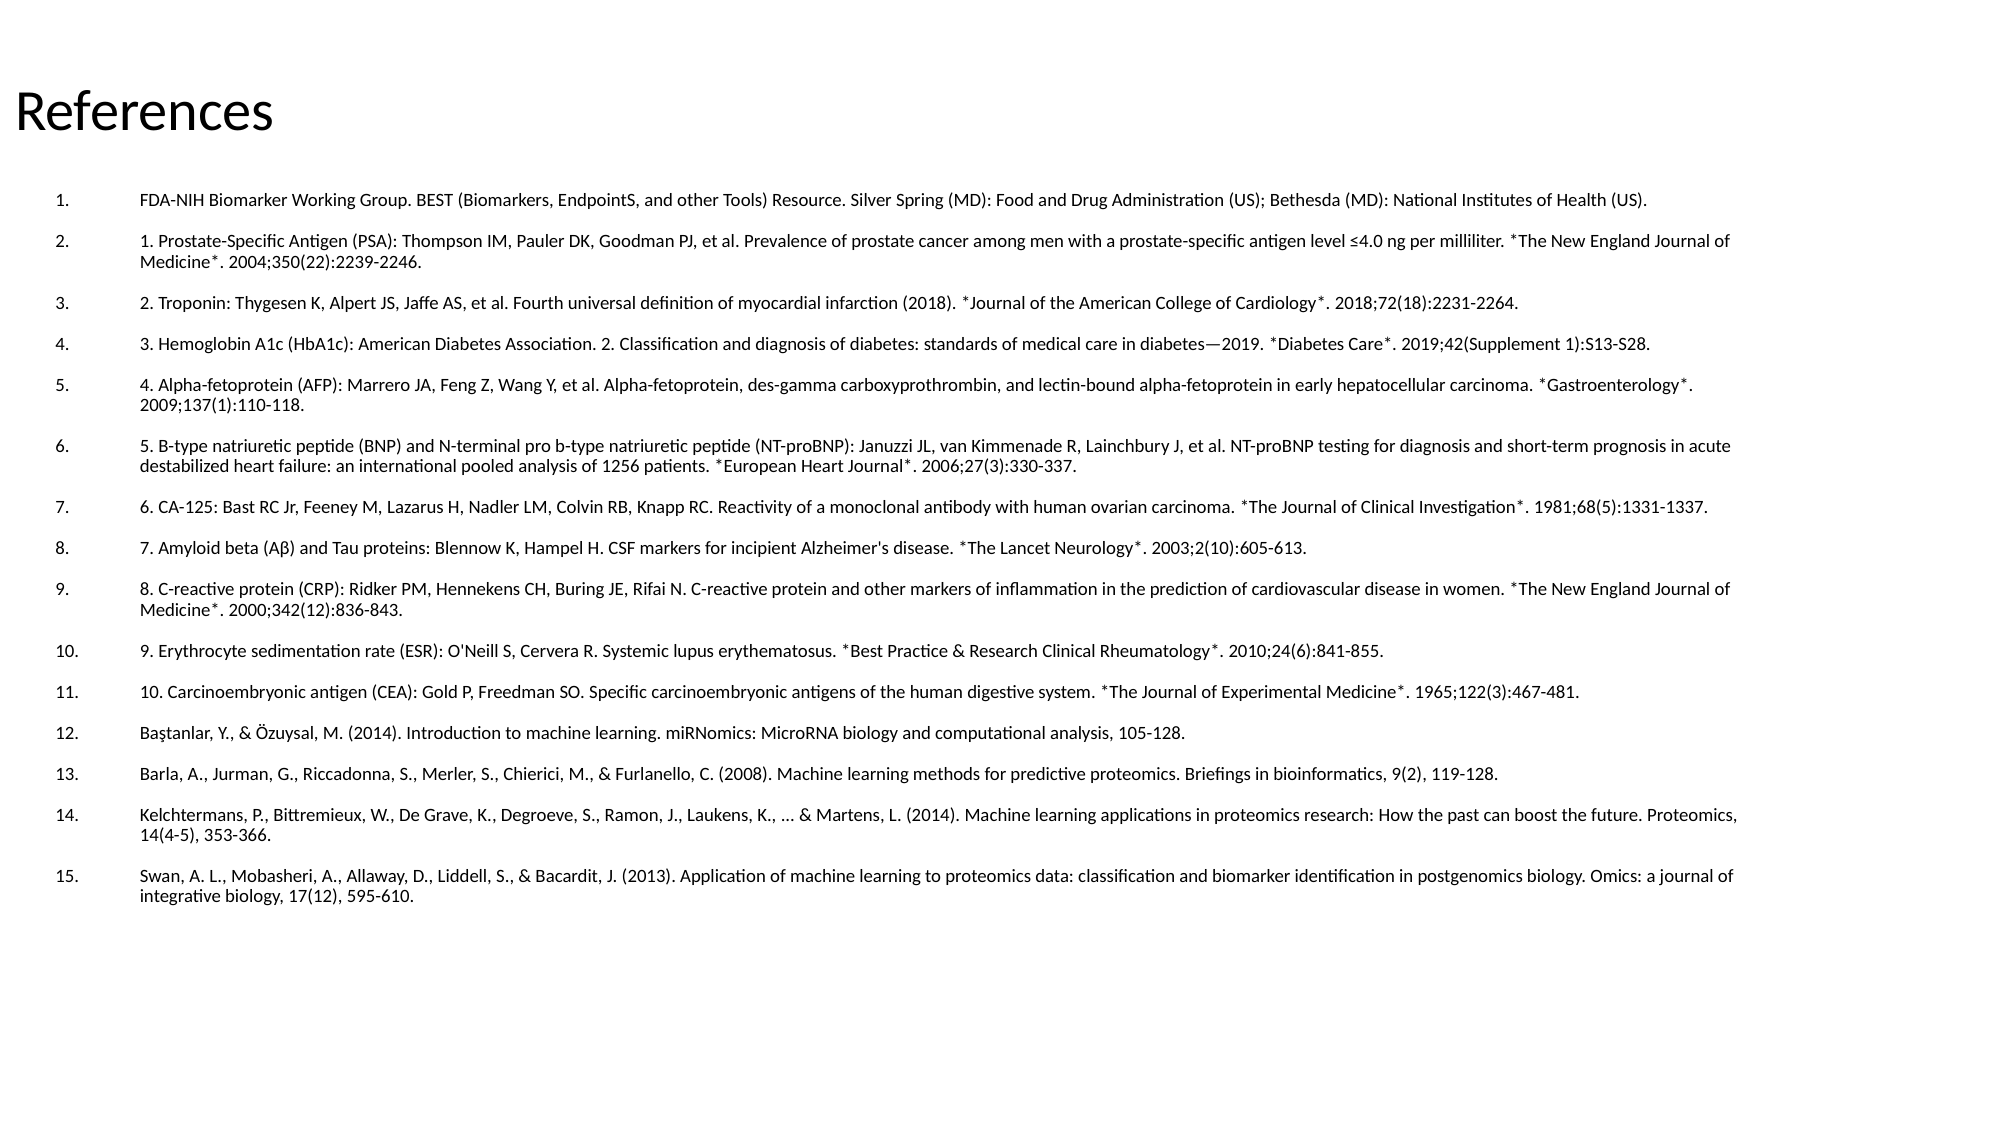

# References
FDA-NIH Biomarker Working Group. BEST (Biomarkers, EndpointS, and other Tools) Resource. Silver Spring (MD): Food and Drug Administration (US); Bethesda (MD): National Institutes of Health (US).
1. Prostate-Specific Antigen (PSA): Thompson IM, Pauler DK, Goodman PJ, et al. Prevalence of prostate cancer among men with a prostate-specific antigen level ≤4.0 ng per milliliter. *The New England Journal of Medicine*. 2004;350(22):2239-2246.
2. Troponin: Thygesen K, Alpert JS, Jaffe AS, et al. Fourth universal definition of myocardial infarction (2018). *Journal of the American College of Cardiology*. 2018;72(18):2231-2264.
3. Hemoglobin A1c (HbA1c): American Diabetes Association. 2. Classification and diagnosis of diabetes: standards of medical care in diabetes—2019. *Diabetes Care*. 2019;42(Supplement 1):S13-S28.
4. Alpha-fetoprotein (AFP): Marrero JA, Feng Z, Wang Y, et al. Alpha-fetoprotein, des-gamma carboxyprothrombin, and lectin-bound alpha-fetoprotein in early hepatocellular carcinoma. *Gastroenterology*. 2009;137(1):110-118.
5. B-type natriuretic peptide (BNP) and N-terminal pro b-type natriuretic peptide (NT-proBNP): Januzzi JL, van Kimmenade R, Lainchbury J, et al. NT-proBNP testing for diagnosis and short-term prognosis in acute destabilized heart failure: an international pooled analysis of 1256 patients. *European Heart Journal*. 2006;27(3):330-337.
6. CA-125: Bast RC Jr, Feeney M, Lazarus H, Nadler LM, Colvin RB, Knapp RC. Reactivity of a monoclonal antibody with human ovarian carcinoma. *The Journal of Clinical Investigation*. 1981;68(5):1331-1337.
7. Amyloid beta (Aβ) and Tau proteins: Blennow K, Hampel H. CSF markers for incipient Alzheimer's disease. *The Lancet Neurology*. 2003;2(10):605-613.
8. C-reactive protein (CRP): Ridker PM, Hennekens CH, Buring JE, Rifai N. C-reactive protein and other markers of inflammation in the prediction of cardiovascular disease in women. *The New England Journal of Medicine*. 2000;342(12):836-843.
9. Erythrocyte sedimentation rate (ESR): O'Neill S, Cervera R. Systemic lupus erythematosus. *Best Practice & Research Clinical Rheumatology*. 2010;24(6):841-855.
10. Carcinoembryonic antigen (CEA): Gold P, Freedman SO. Specific carcinoembryonic antigens of the human digestive system. *The Journal of Experimental Medicine*. 1965;122(3):467-481.
Baştanlar, Y., & Özuysal, M. (2014). Introduction to machine learning. miRNomics: MicroRNA biology and computational analysis, 105-128.
Barla, A., Jurman, G., Riccadonna, S., Merler, S., Chierici, M., & Furlanello, C. (2008). Machine learning methods for predictive proteomics. Briefings in bioinformatics, 9(2), 119-128.
Kelchtermans, P., Bittremieux, W., De Grave, K., Degroeve, S., Ramon, J., Laukens, K., ... & Martens, L. (2014). Machine learning applications in proteomics research: How the past can boost the future. Proteomics, 14(4-5), 353-366.
Swan, A. L., Mobasheri, A., Allaway, D., Liddell, S., & Bacardit, J. (2013). Application of machine learning to proteomics data: classification and biomarker identification in postgenomics biology. Omics: a journal of integrative biology, 17(12), 595-610.